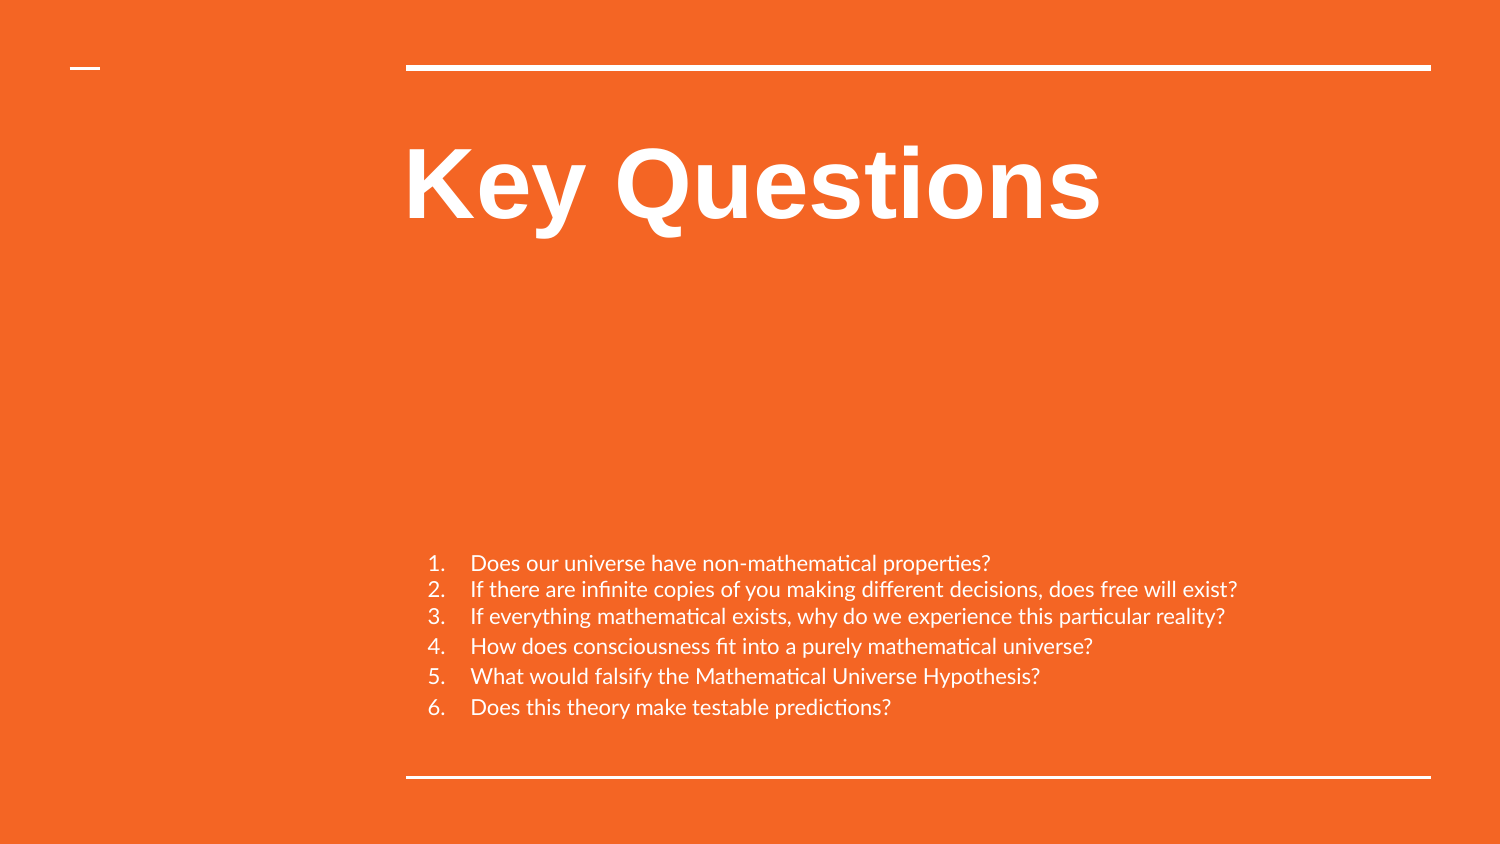

# Key Questions
Does our universe have non-mathematical properties?
If there are infinite copies of you making different decisions, does free will exist?
If everything mathematical exists, why do we experience this particular reality?
How does consciousness fit into a purely mathematical universe?
What would falsify the Mathematical Universe Hypothesis?
Does this theory make testable predictions?